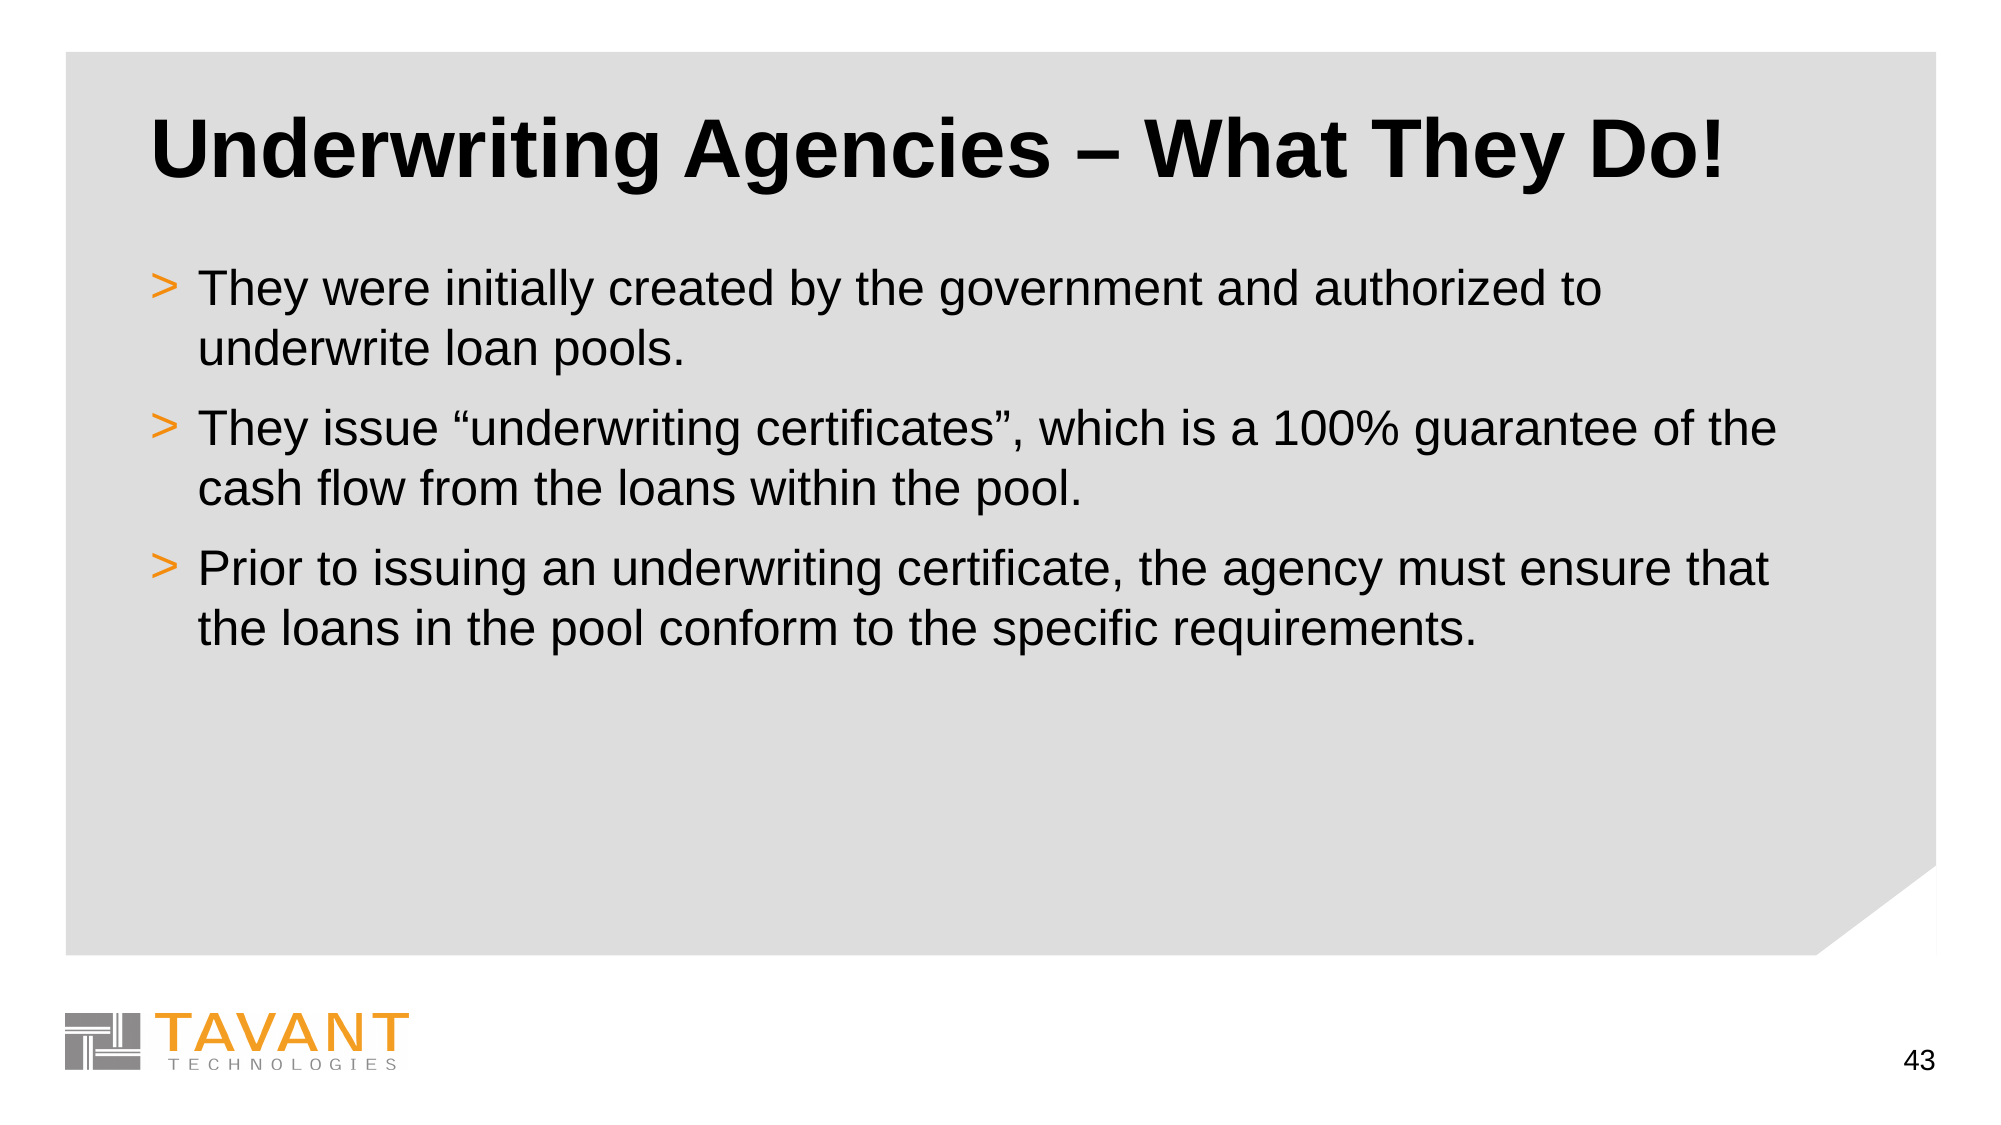

# Underwriting Agencies – What They Do!
They were initially created by the government and authorized to underwrite loan pools.
They issue “underwriting certificates”, which is a 100% guarantee of the cash flow from the loans within the pool.
Prior to issuing an underwriting certificate, the agency must ensure that the loans in the pool conform to the specific requirements.

43